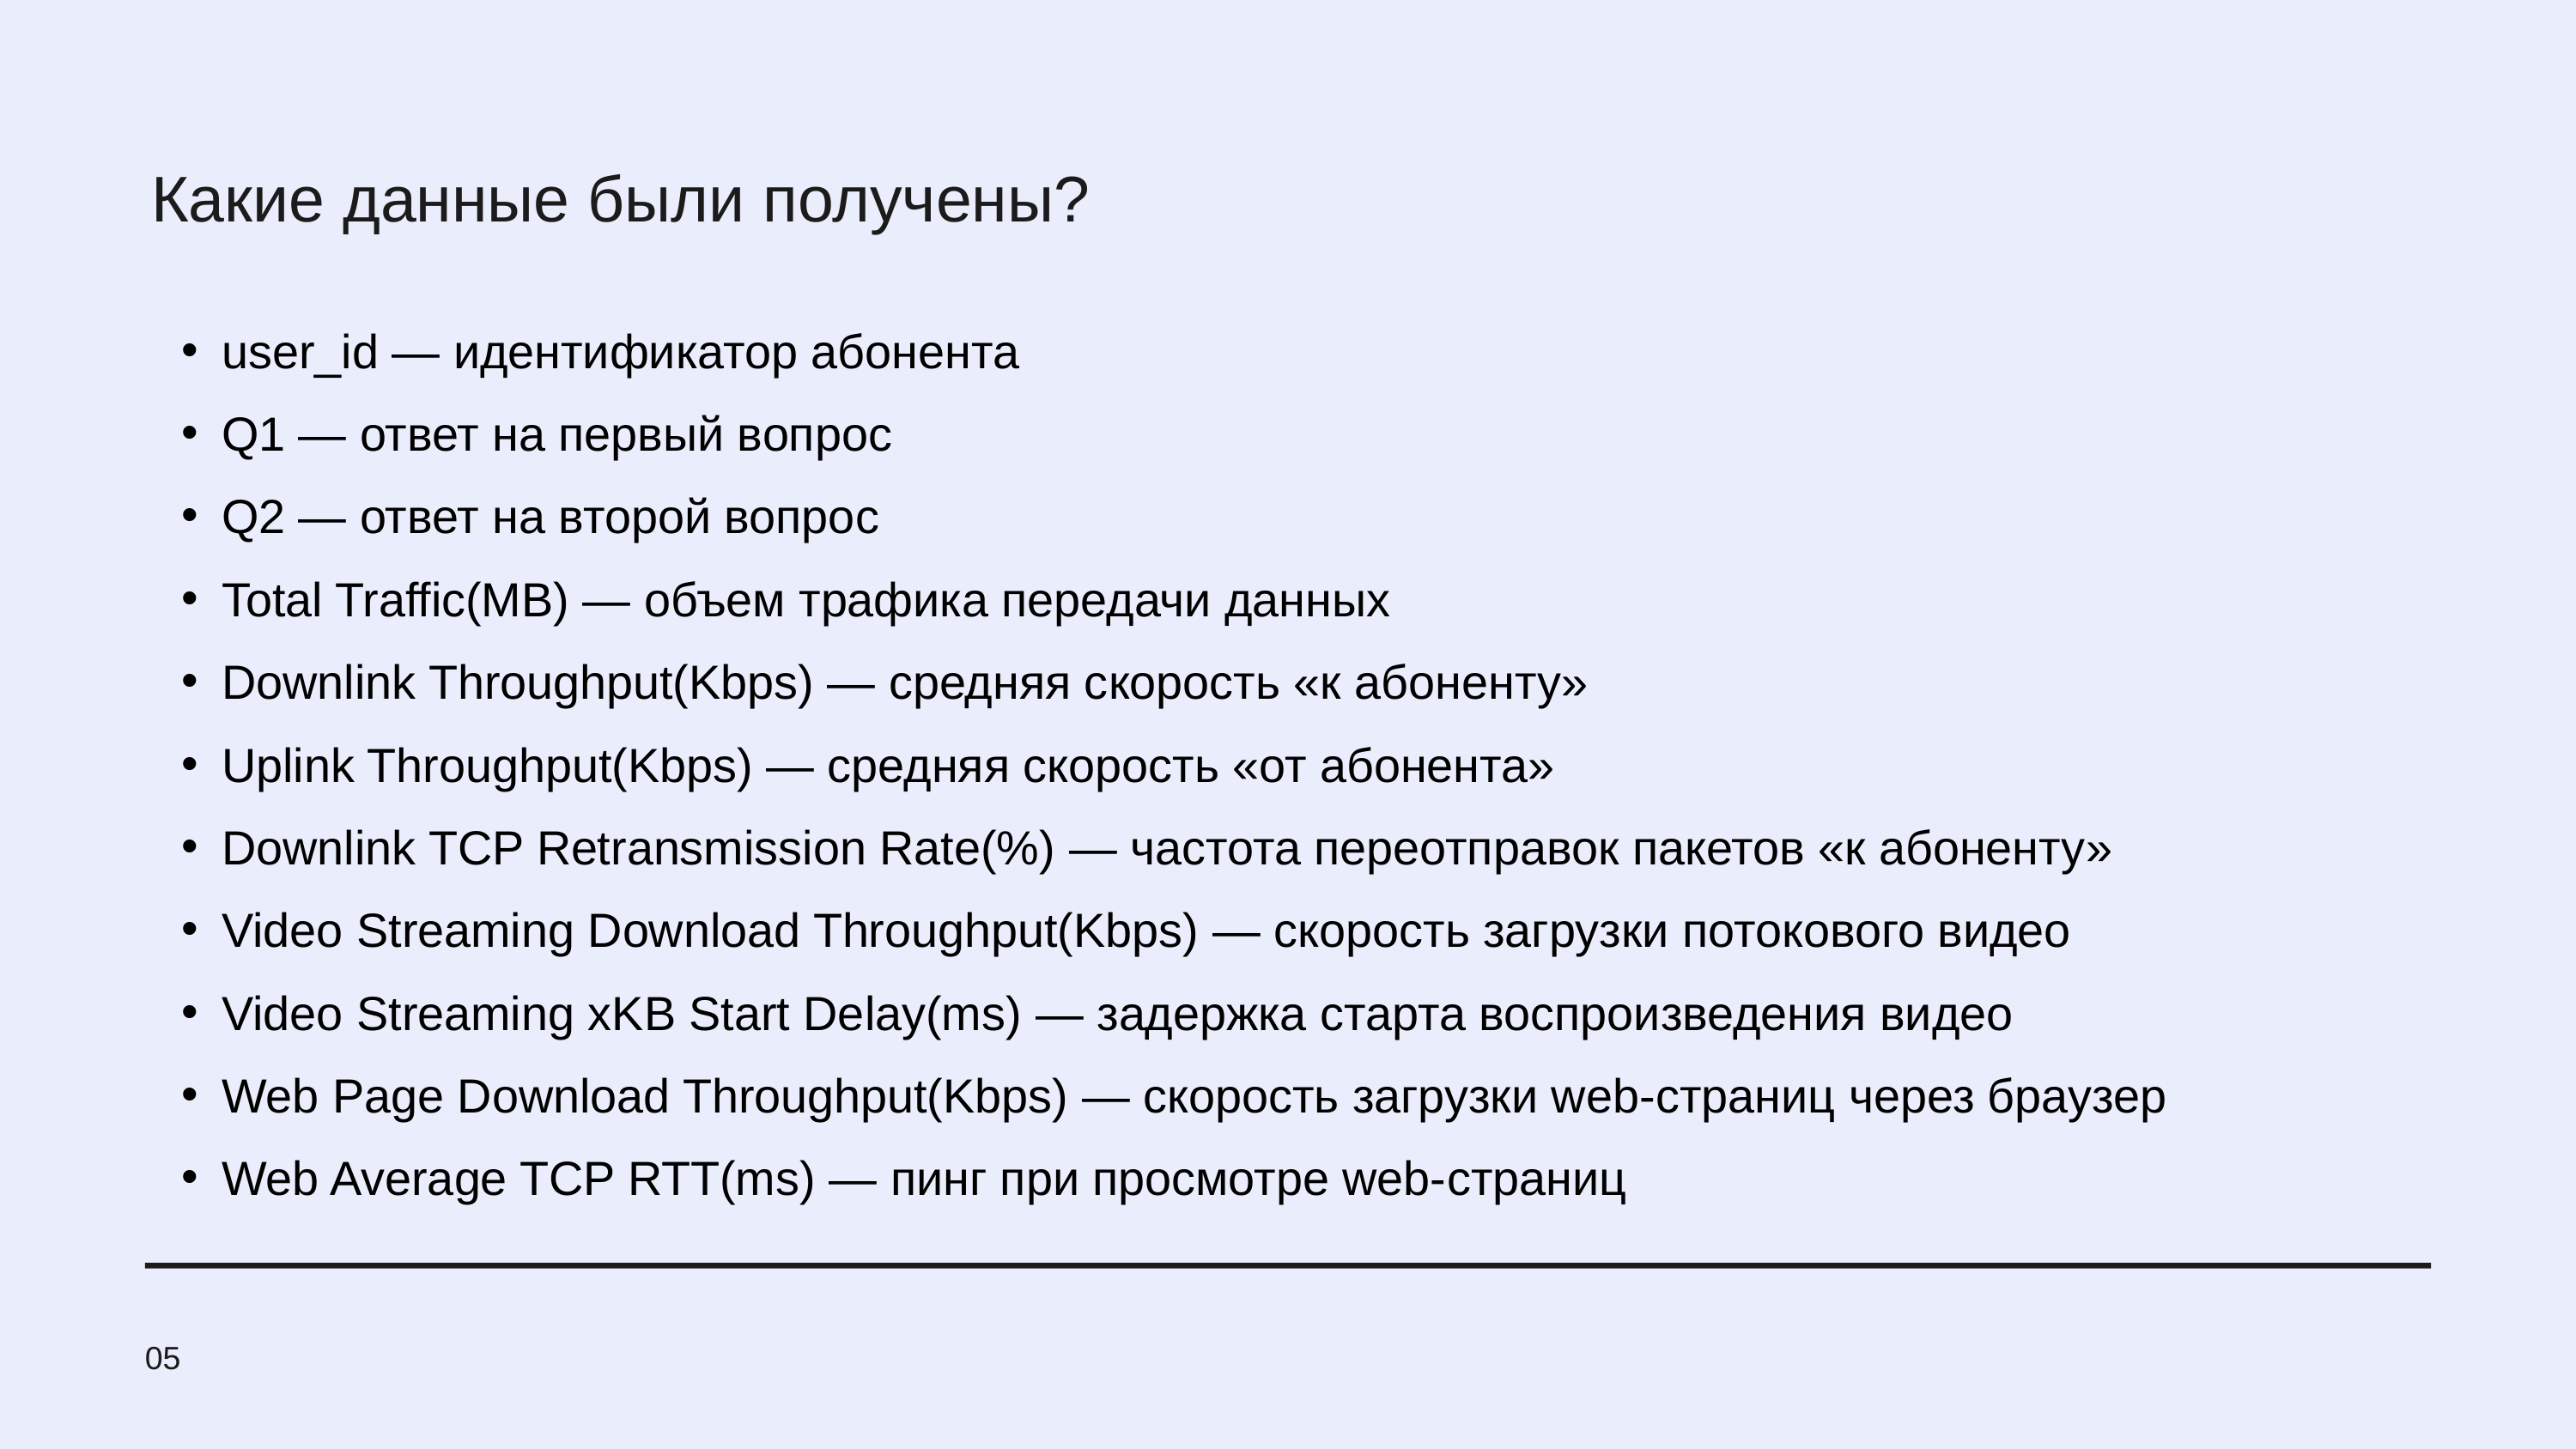

Какие данные были получены?
user_id — идентификатор абонента
Q1 — ответ на первый вопрос
Q2 — ответ на второй вопрос
Total Traffic(MB) — объем трафика передачи данных
Downlink Throughput(Kbps) — средняя скорость «к абоненту»
Uplink Throughput(Kbps) — средняя скорость «от абонента»
Downlink TCP Retransmission Rate(%) — частота переотправок пакетов «к абоненту»
Video Streaming Download Throughput(Kbps) — скорость загрузки потокового видео
Video Streaming xKB Start Delay(ms) — задержка старта воспроизведения видео
Web Page Download Throughput(Kbps) — скорость загрузки web-страниц через браузер
Web Average TCP RTT(ms) — пинг при просмотре web-страниц

05